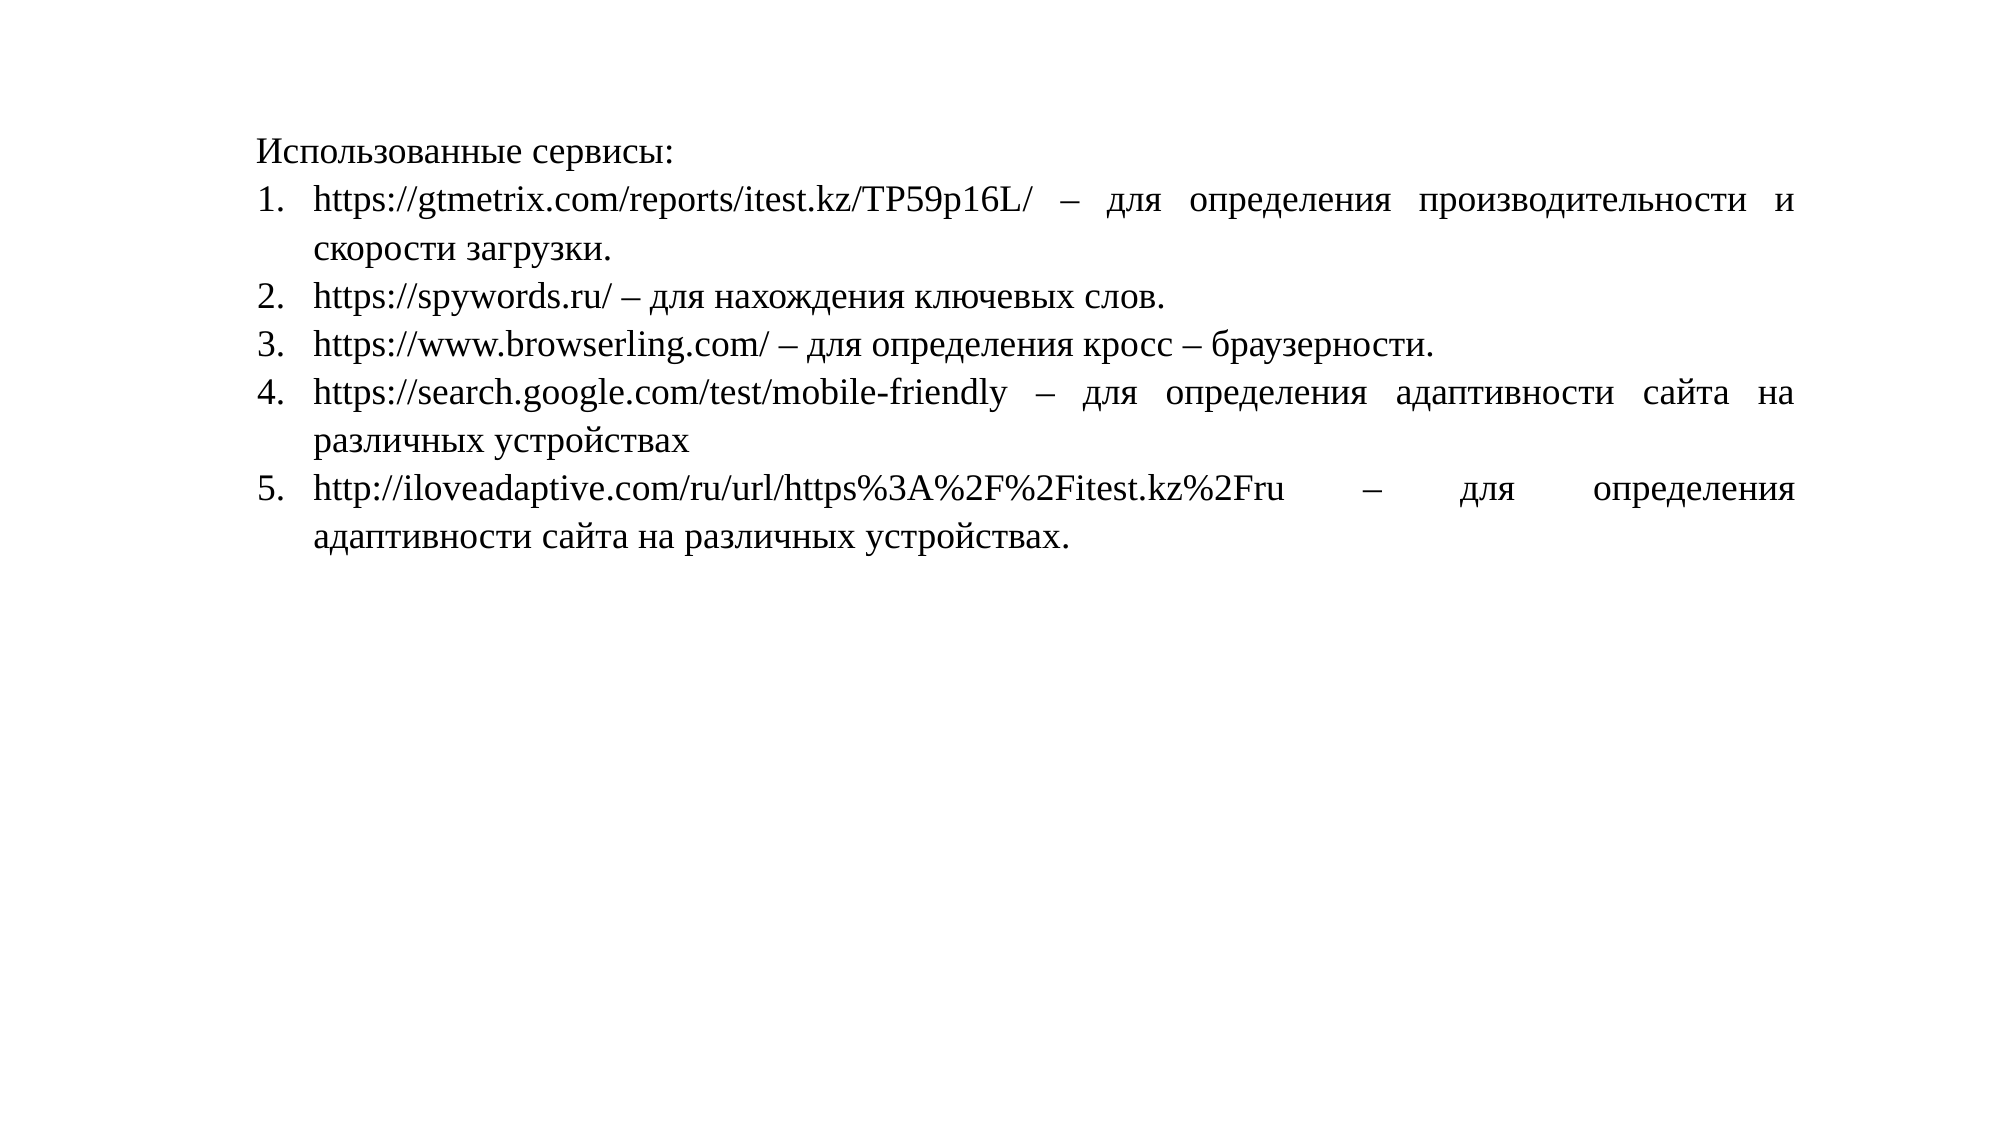

Использованные сервисы:
https://gtmetrix.com/reports/itest.kz/TP59p16L/ – для определения производительности и скорости загрузки.
https://spywords.ru/ – для нахождения ключевых слов.
https://www.browserling.com/ – для определения кросс – браузерности.
https://search.google.com/test/mobile-friendly – для определения адаптивности сайта на различных устройствах
http://iloveadaptive.com/ru/url/https%3A%2F%2Fitest.kz%2Fru – для определения адаптивности сайта на различных устройствах.